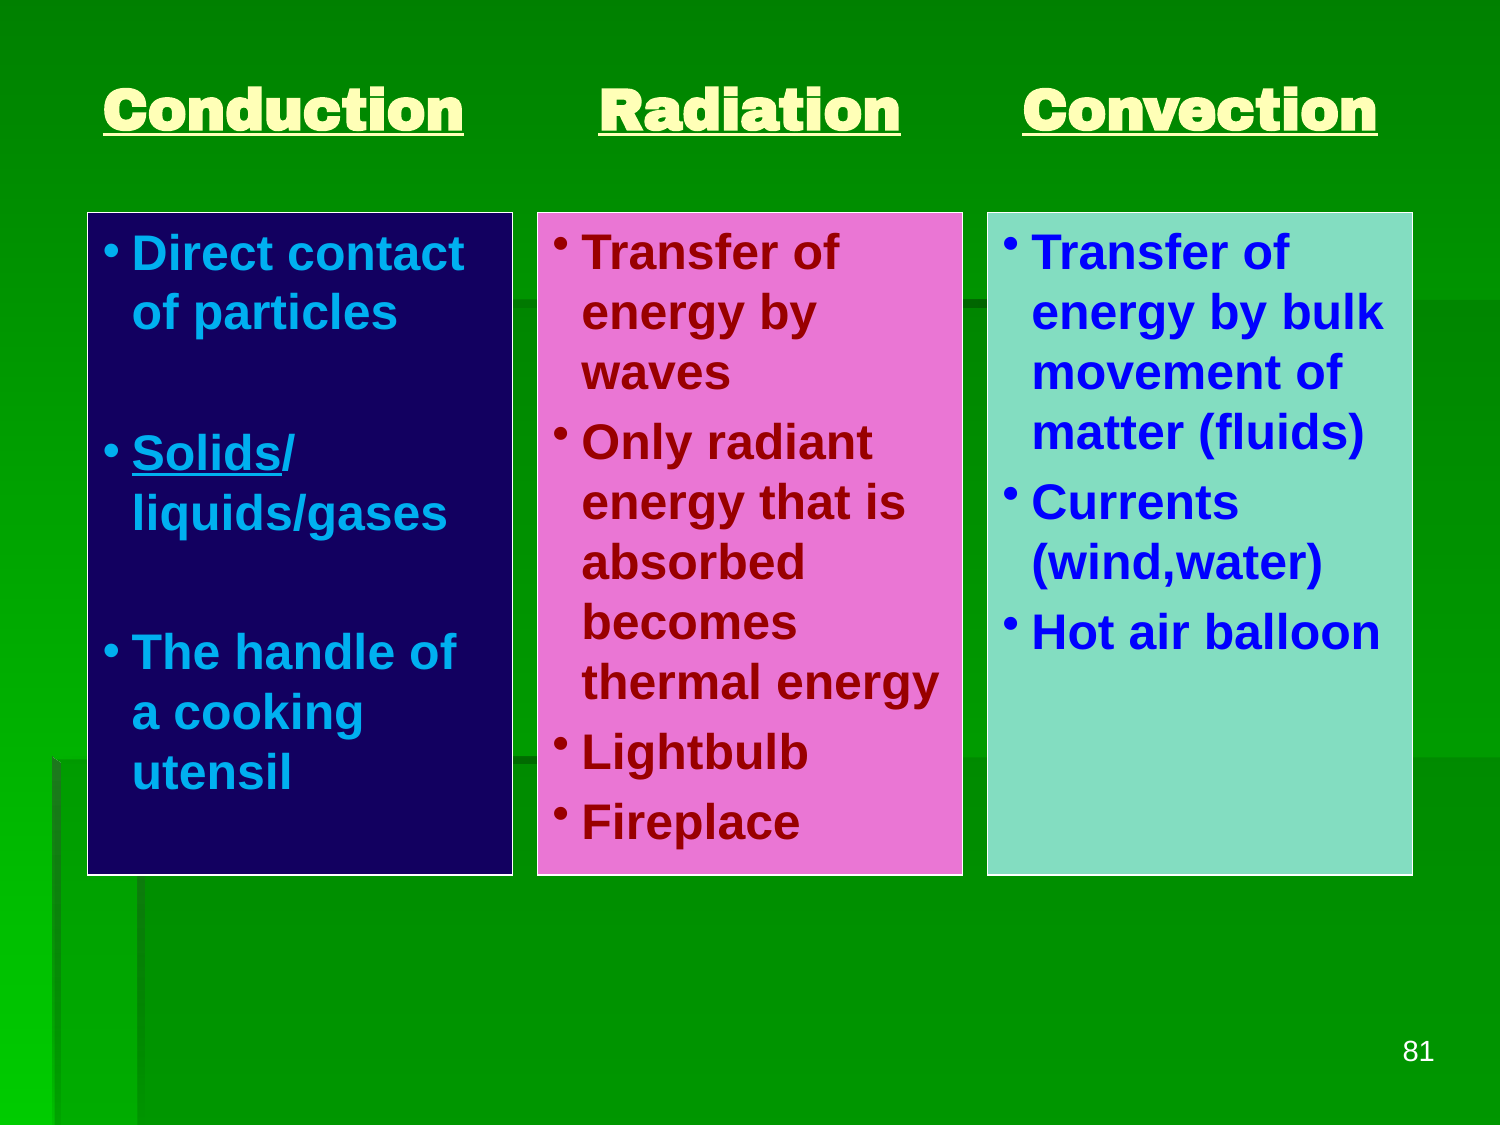

# Conduction
Radiation
Convection
Direct contact of particles

Solids/liquids/gases

The handle of a cooking utensil
Transfer of energy by waves
Only radiant energy that is absorbed becomes thermal energy
Lightbulb
Fireplace
Transfer of energy by bulk movement of matter (fluids)
Currents (wind,water)
Hot air balloon
81